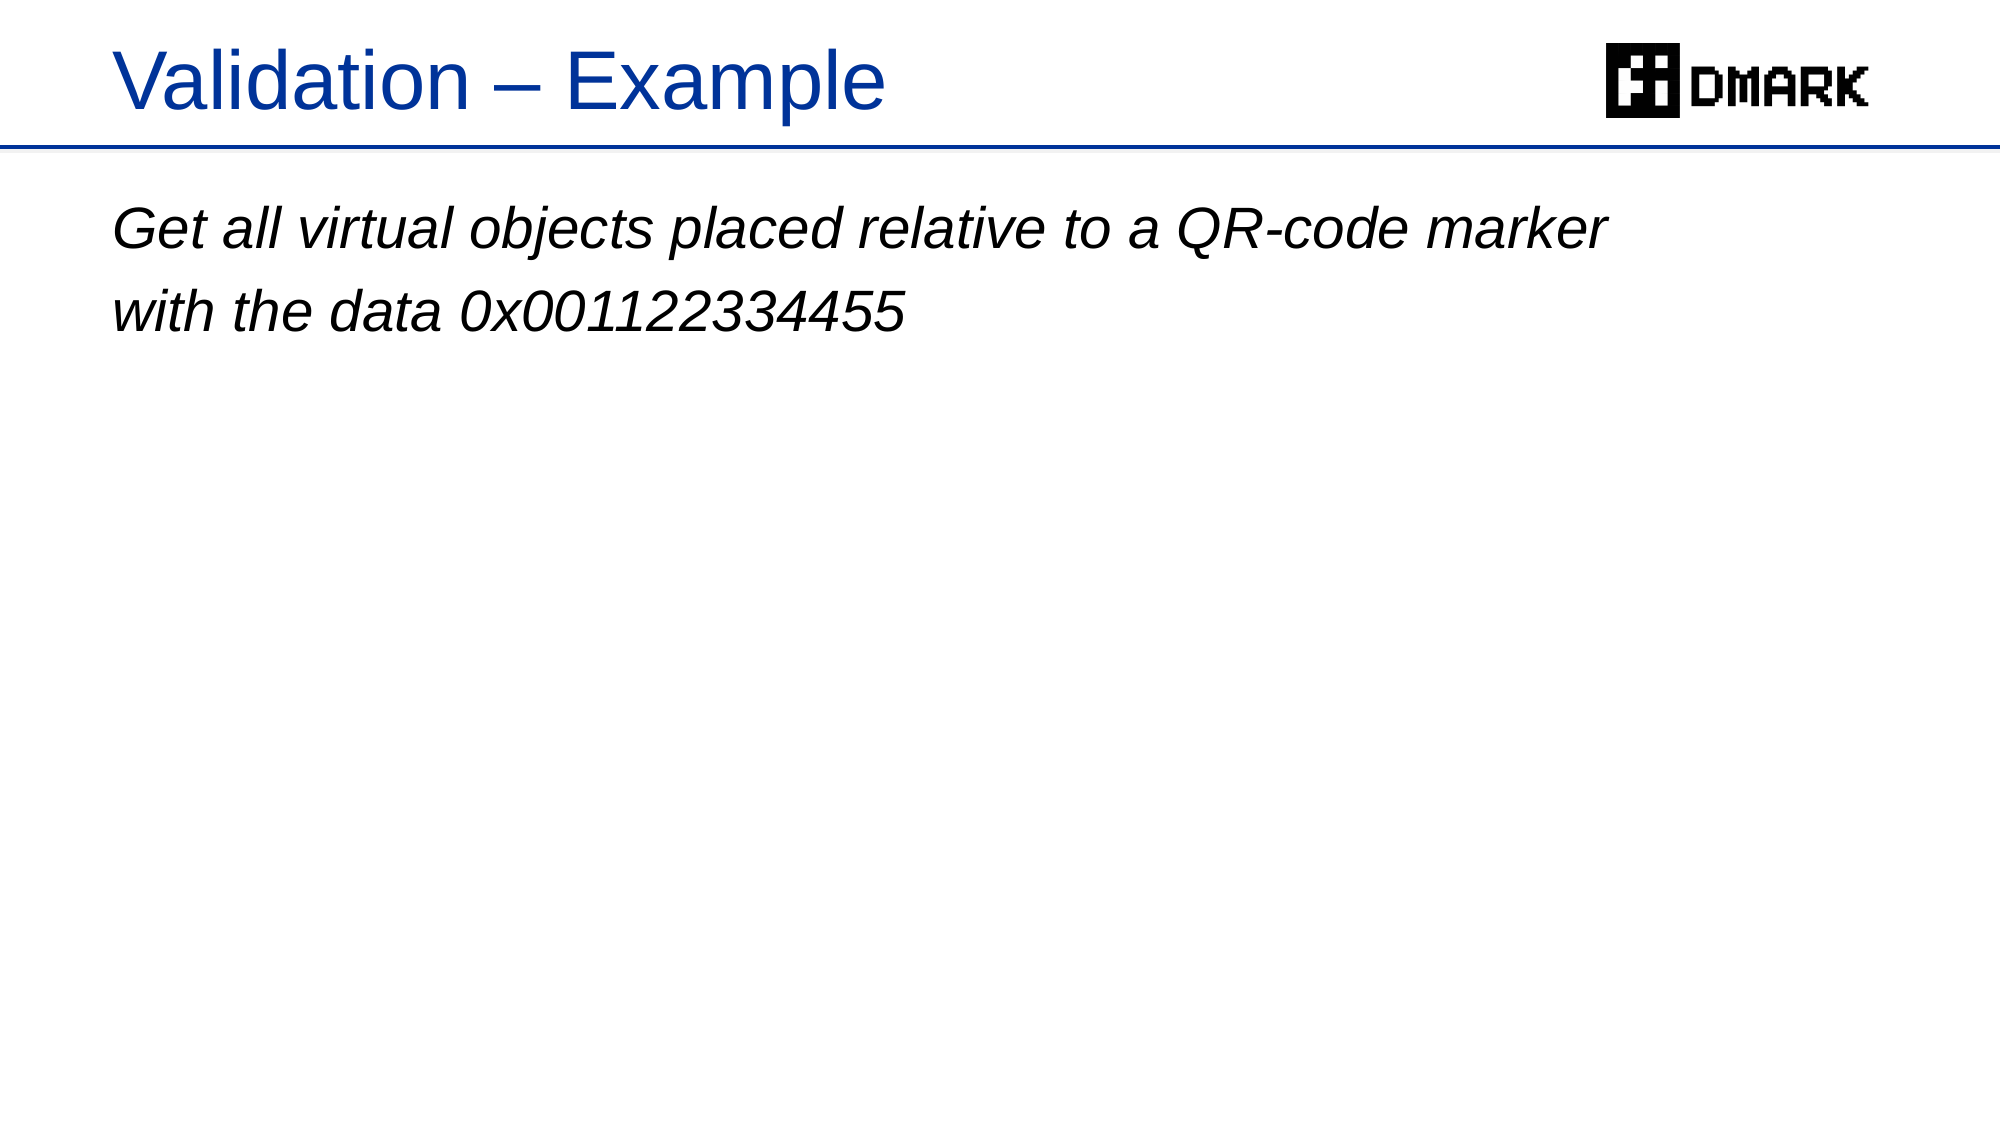

# Validation – Example
Get all virtual objects placed relative to a QR-code marker
with the data 0x001122334455